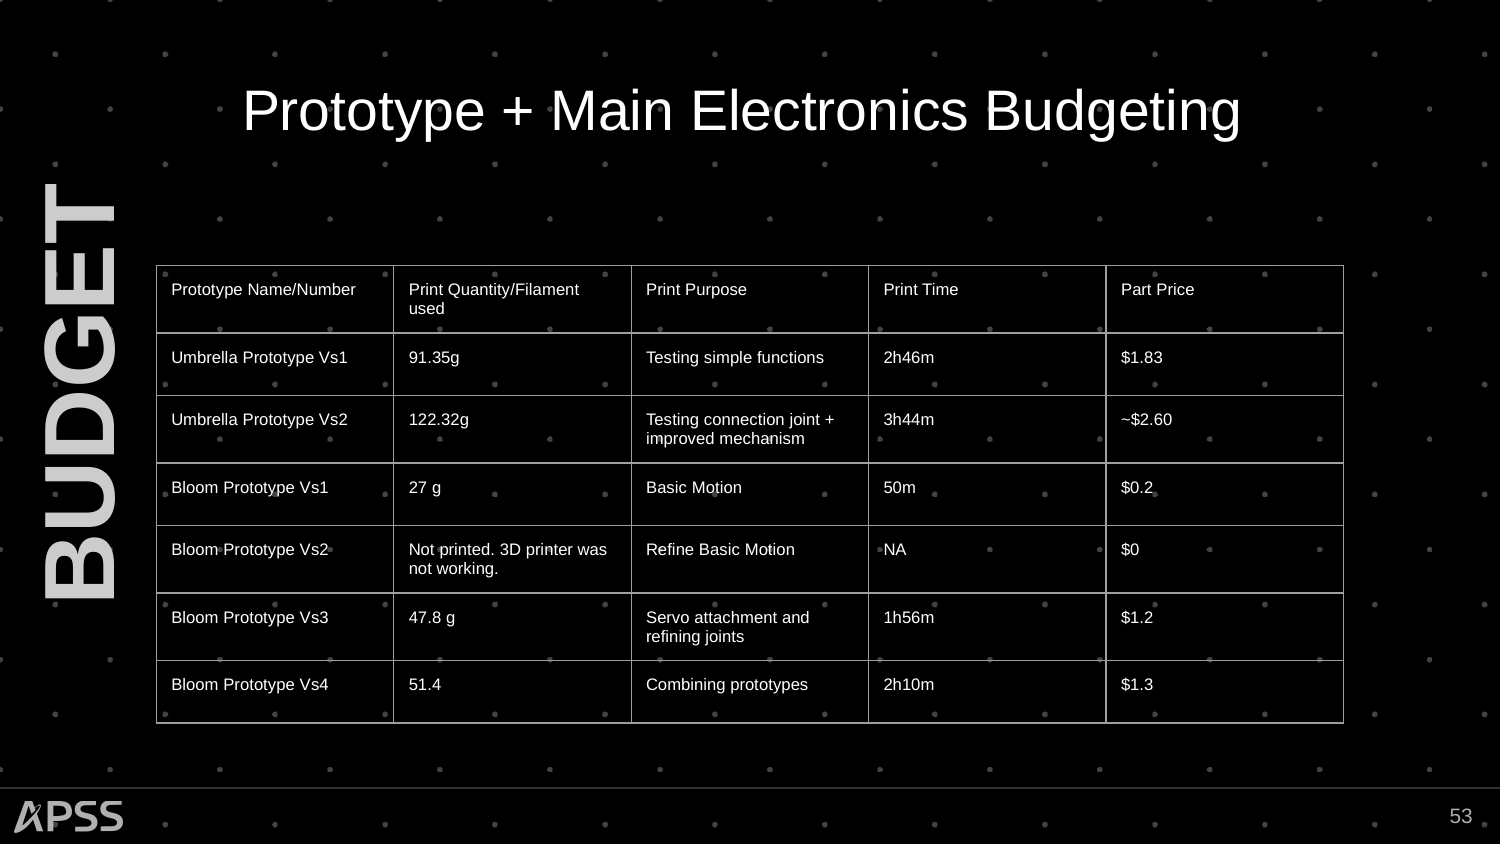

# Prototype + Main Electronics Budgeting
| Prototype Name/Number | Print Quantity/Filament used | Print Purpose | Print Time | Part Price |
| --- | --- | --- | --- | --- |
| Umbrella Prototype Vs1 | 91.35g | Testing simple functions | 2h46m | $1.83 |
| Umbrella Prototype Vs2 | 122.32g | Testing connection joint + improved mechanism | 3h44m | ~$2.60 |
| Bloom Prototype Vs1 | 27 g | Basic Motion | 50m | $0.2 |
| Bloom Prototype Vs2 | Not printed. 3D printer was not working. | Refine Basic Motion | NA | $0 |
| Bloom Prototype Vs3 | 47.8 g | Servo attachment and refining joints | 1h56m | $1.2 |
| Bloom Prototype Vs4 | 51.4 | Combining prototypes | 2h10m | $1.3 |
BUDGET